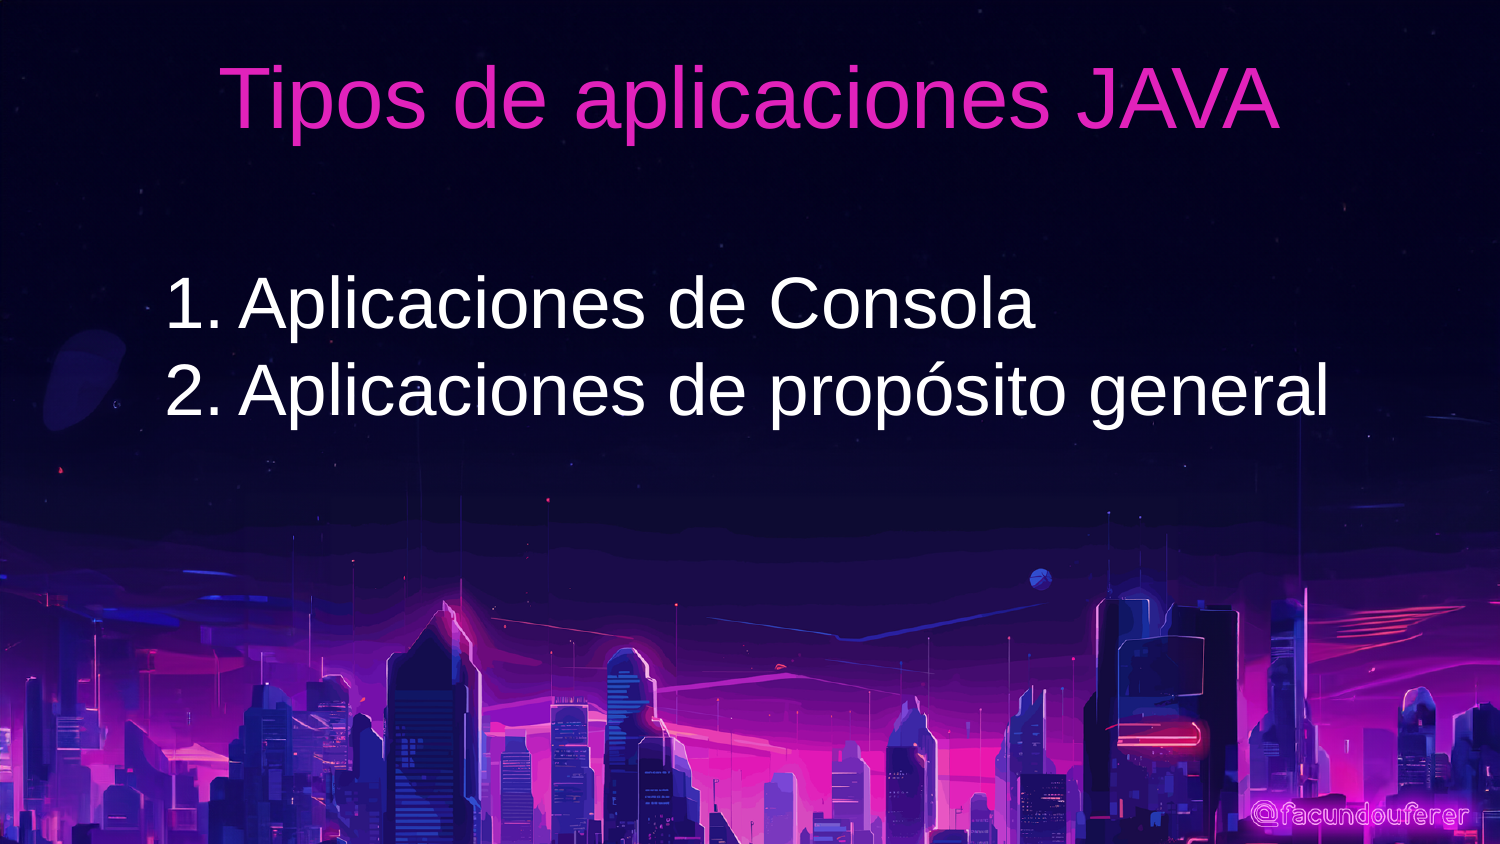

# Tipos de aplicaciones JAVA
Aplicaciones de Consola
Aplicaciones de propósito general